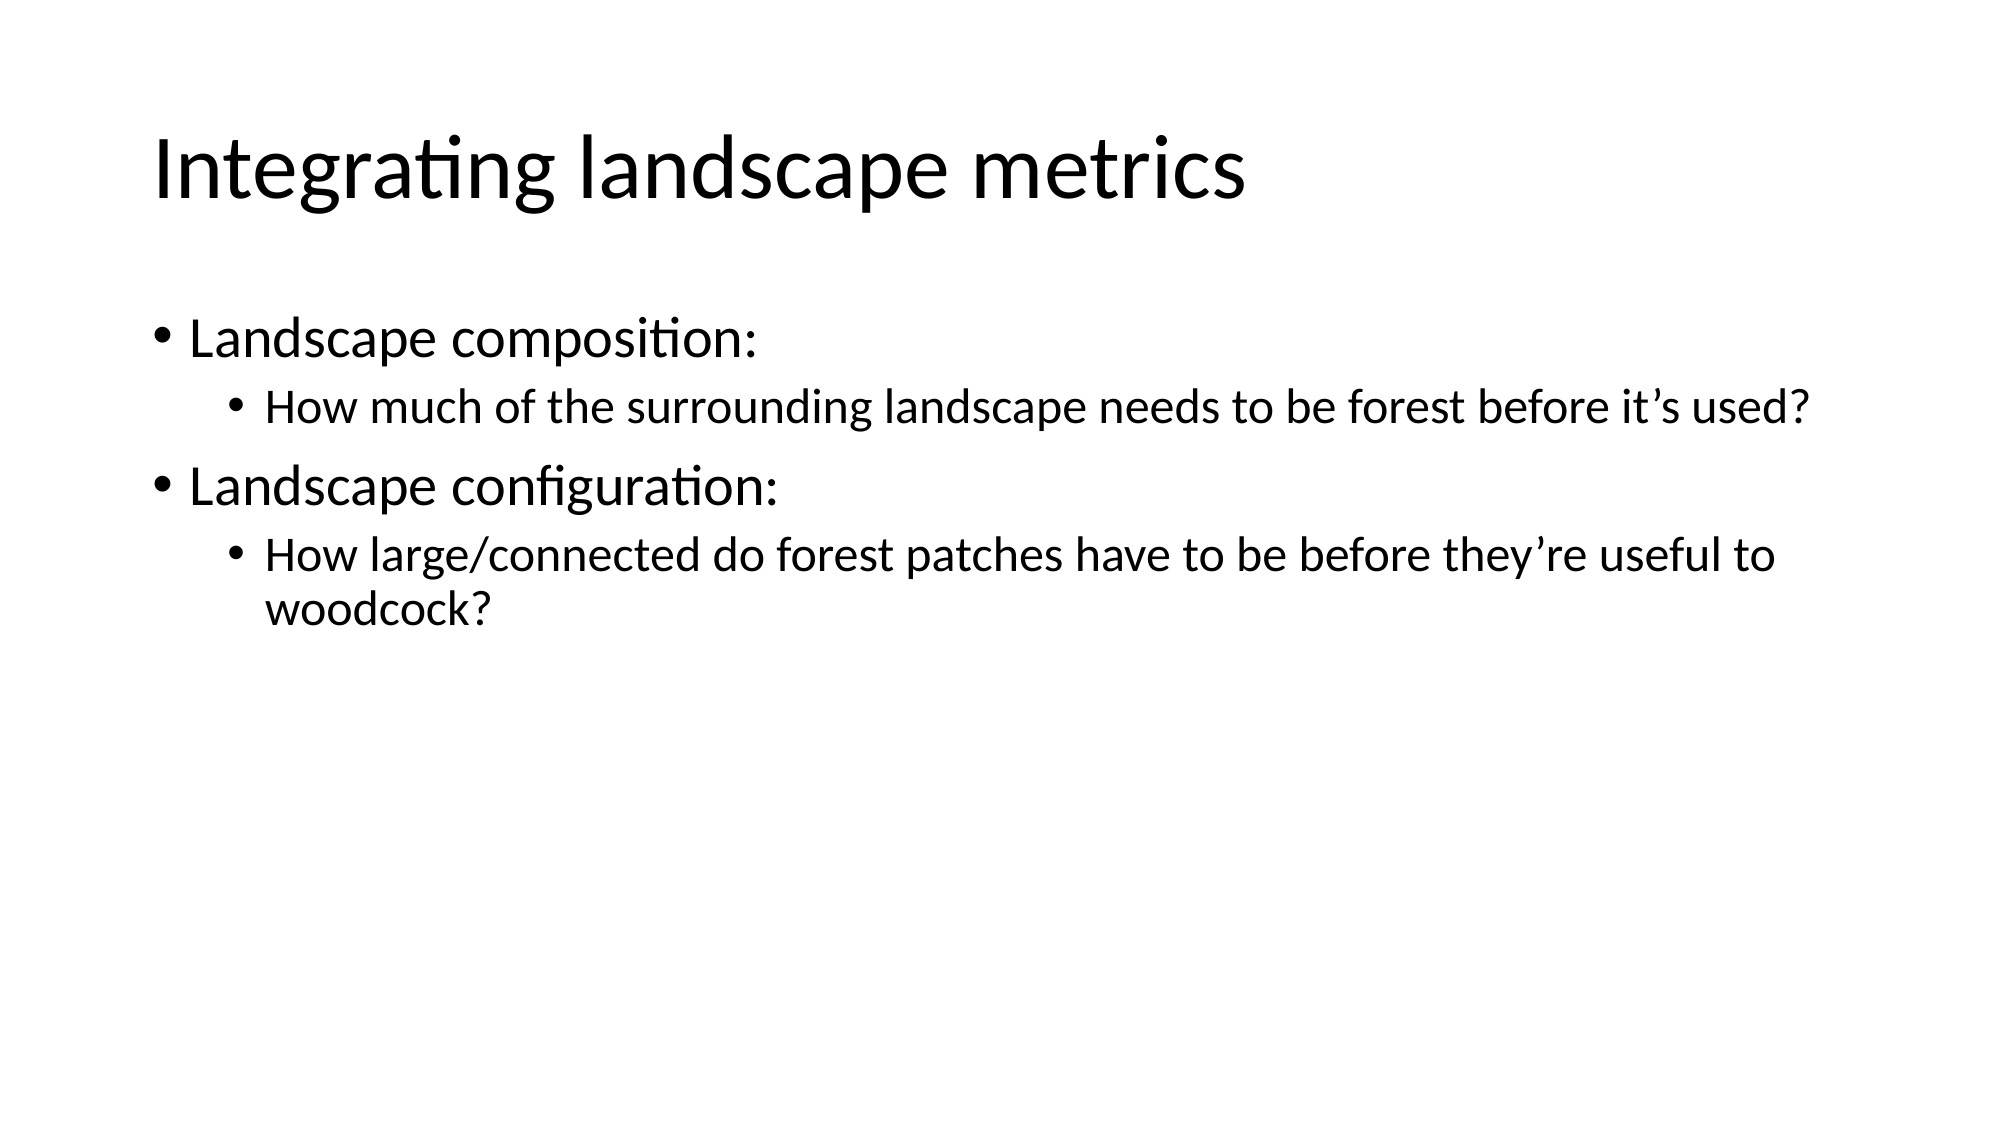

# Integrating landscape metrics
Landscape composition:
How much of the surrounding landscape needs to be forest before it’s used?
Landscape configuration:
How large/connected do forest patches have to be before they’re useful to woodcock?